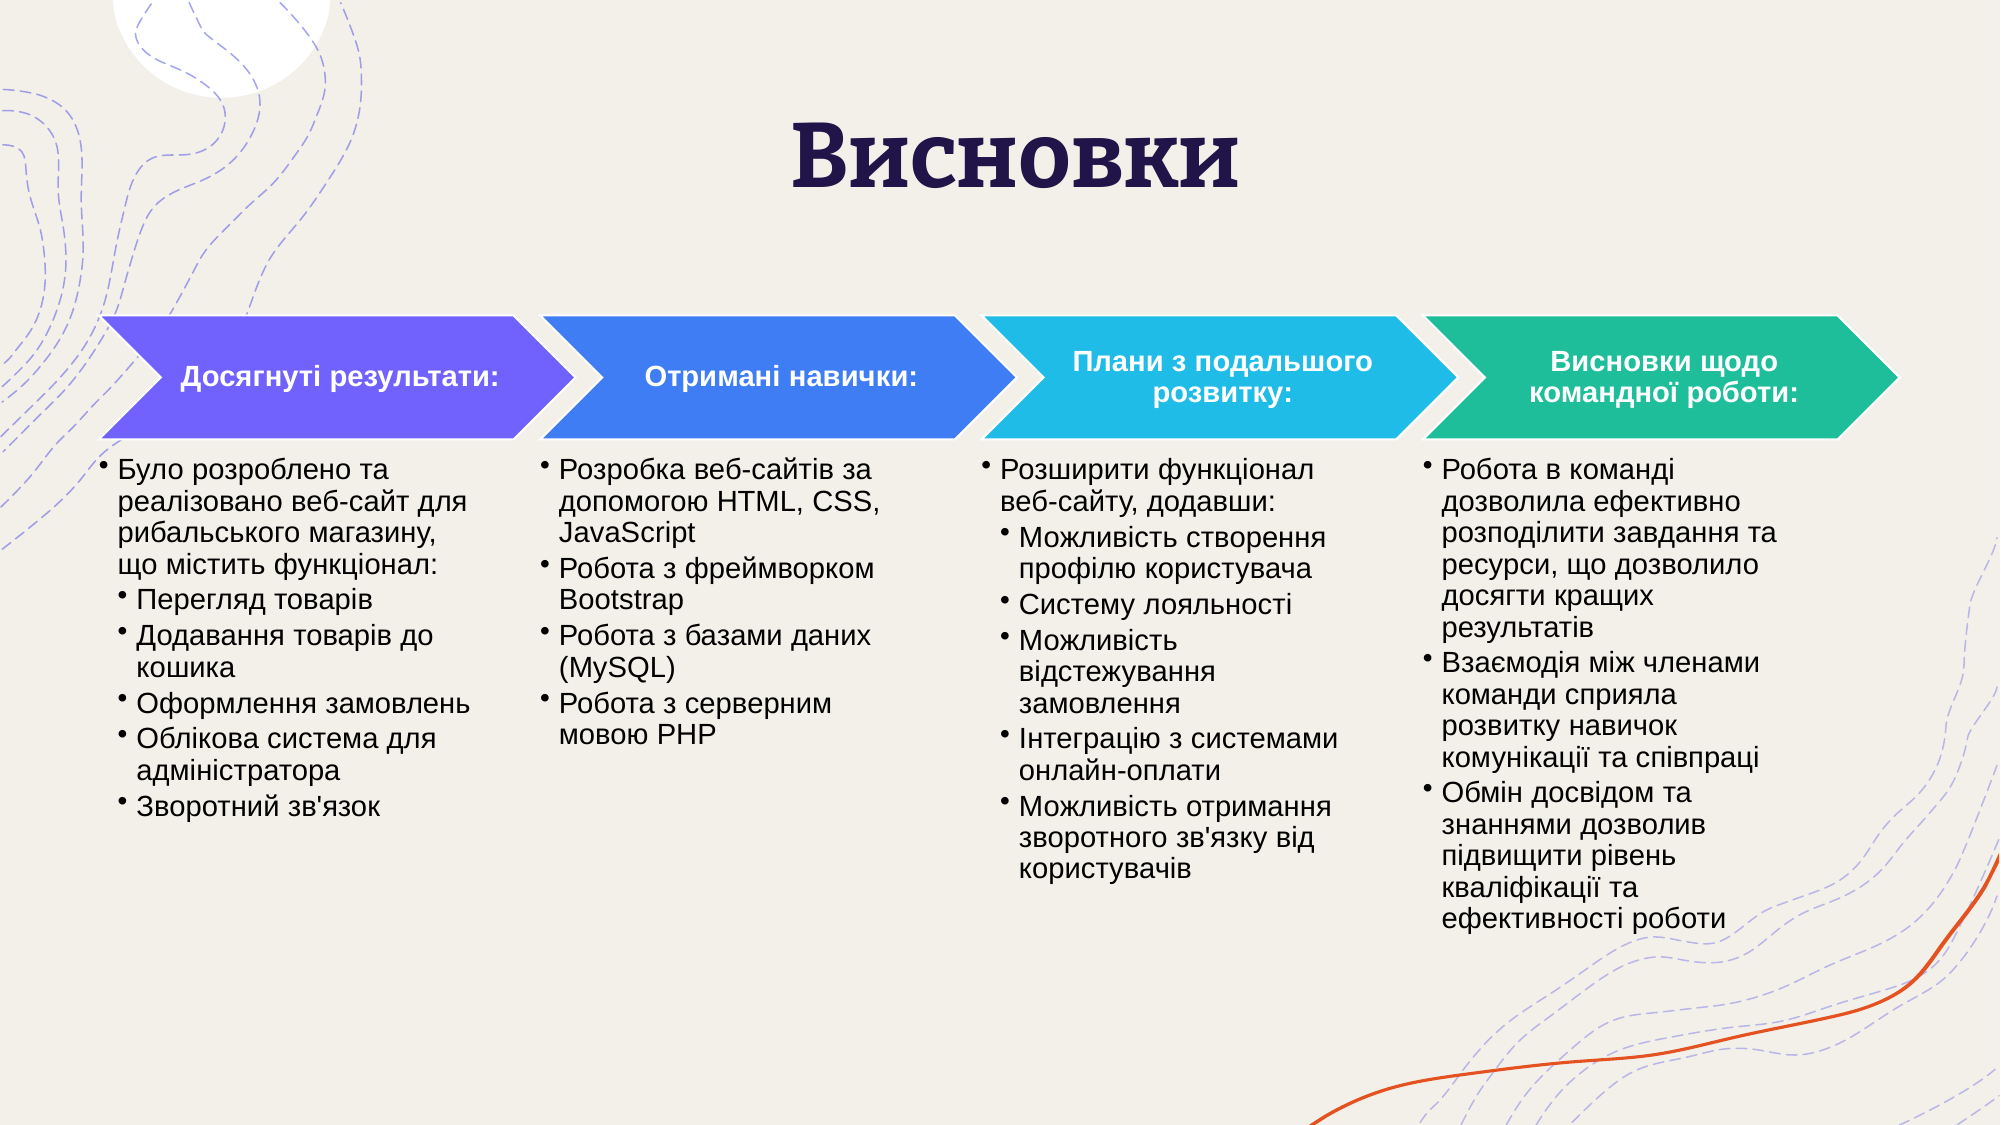

# Висновки
Досягнуті результати:
Було розроблено та реалізовано веб-сайт для рибальського магазину, що містить функціонал:
Перегляд товарів
Додавання товарів до кошика
Оформлення замовлень
Облікова система для адміністратора
Зворотний зв'язок
Отримані навички:
Розробка веб-сайтів за допомогою HTML, CSS, JavaScript
Робота з фреймворком Bootstrap
Робота з базами даних (MySQL)
Робота з серверним мовою PHP
Плани з подальшого розвитку:
Розширити функціонал веб-сайту, додавши:
Можливість створення профілю користувача
Систему лояльності
Можливість відстежування замовлення
Інтеграцію з системами онлайн-оплати
Можливість отримання зворотного зв'язку від користувачів
Висновки щодо командної роботи:
Робота в команді дозволила ефективно розподілити завдання та ресурси, що дозволило досягти кращих результатів
Взаємодія між членами команди сприяла розвитку навичок комунікації та співпраці
Обмін досвідом та знаннями дозволив підвищити рівень кваліфікації та ефективності роботи

16